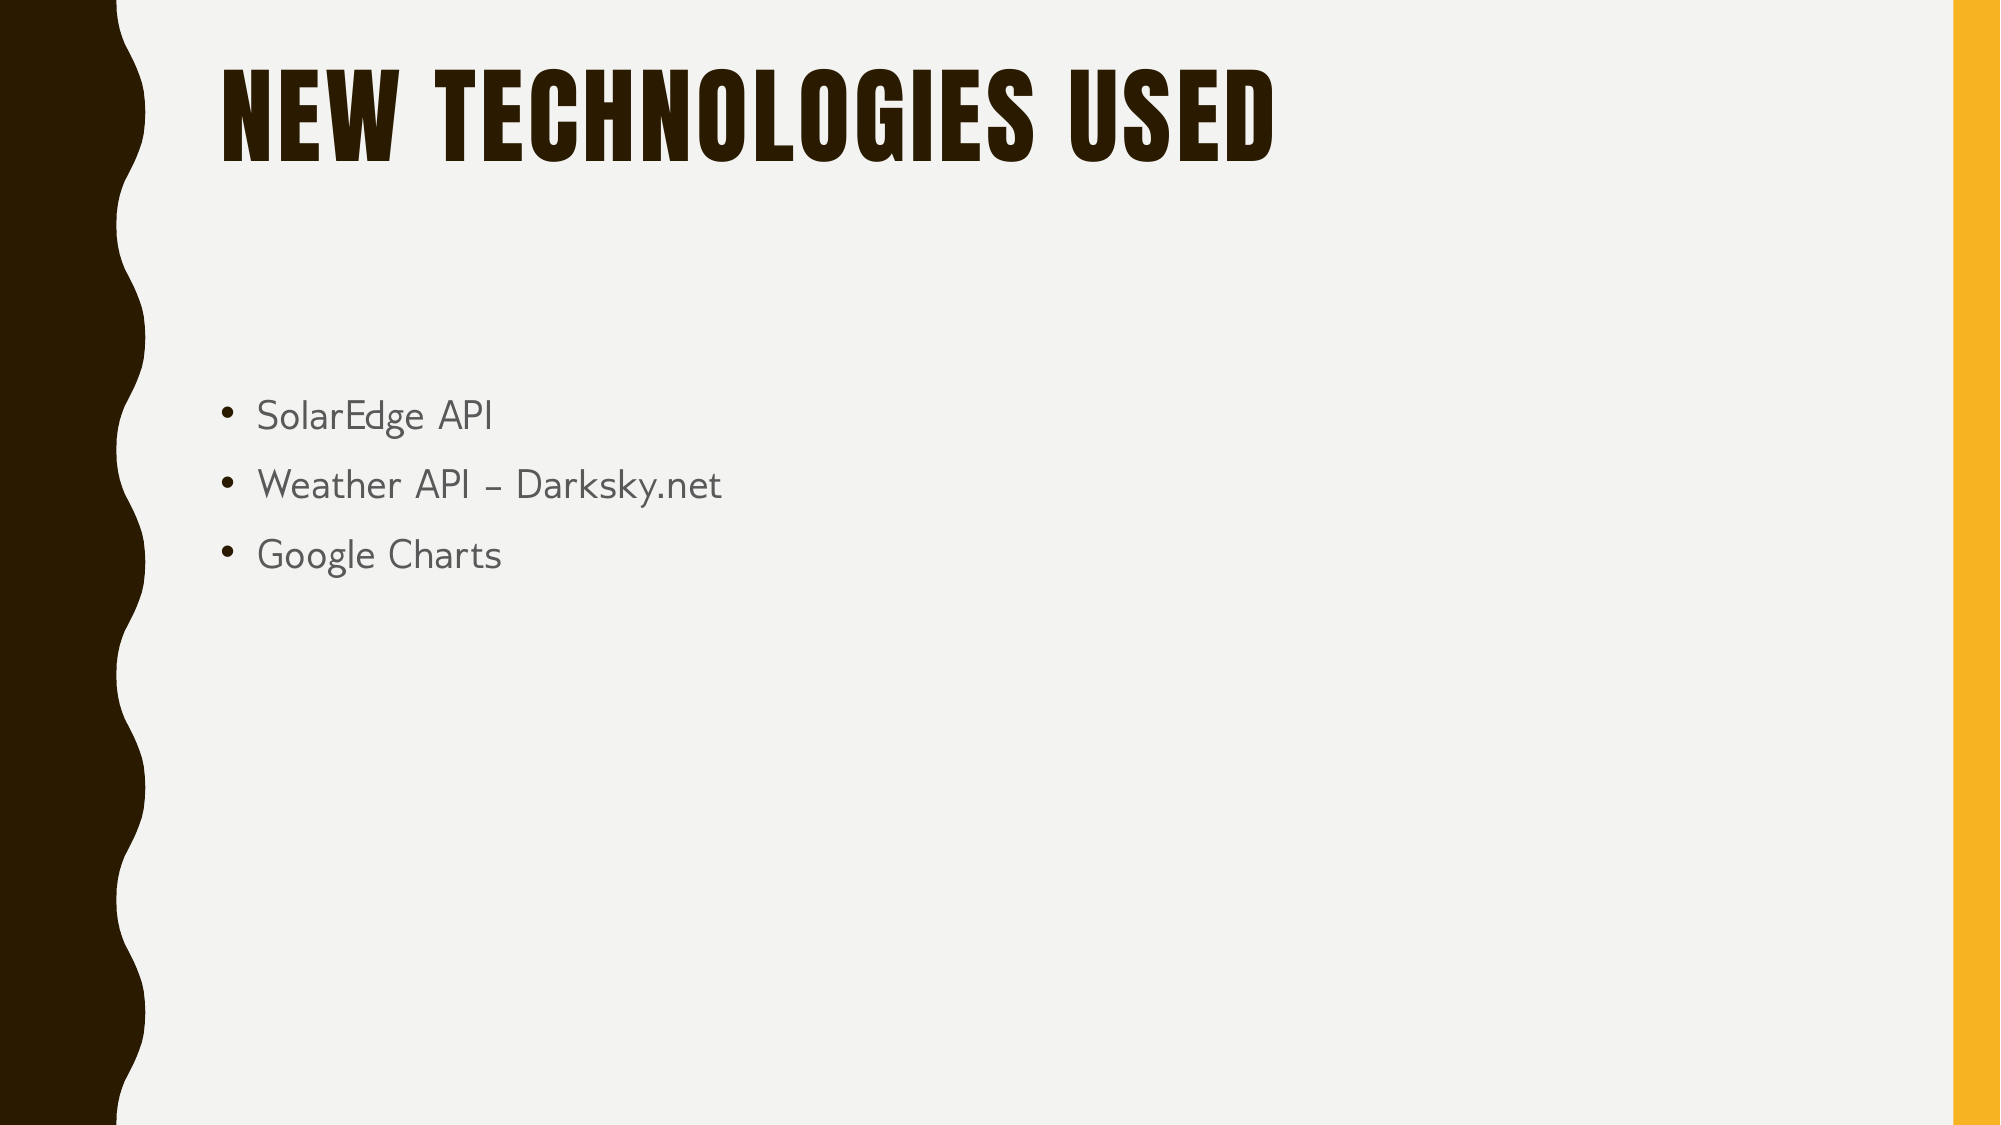

# New technologies used
SolarEdge API
Weather API – Darksky.net
Google Charts